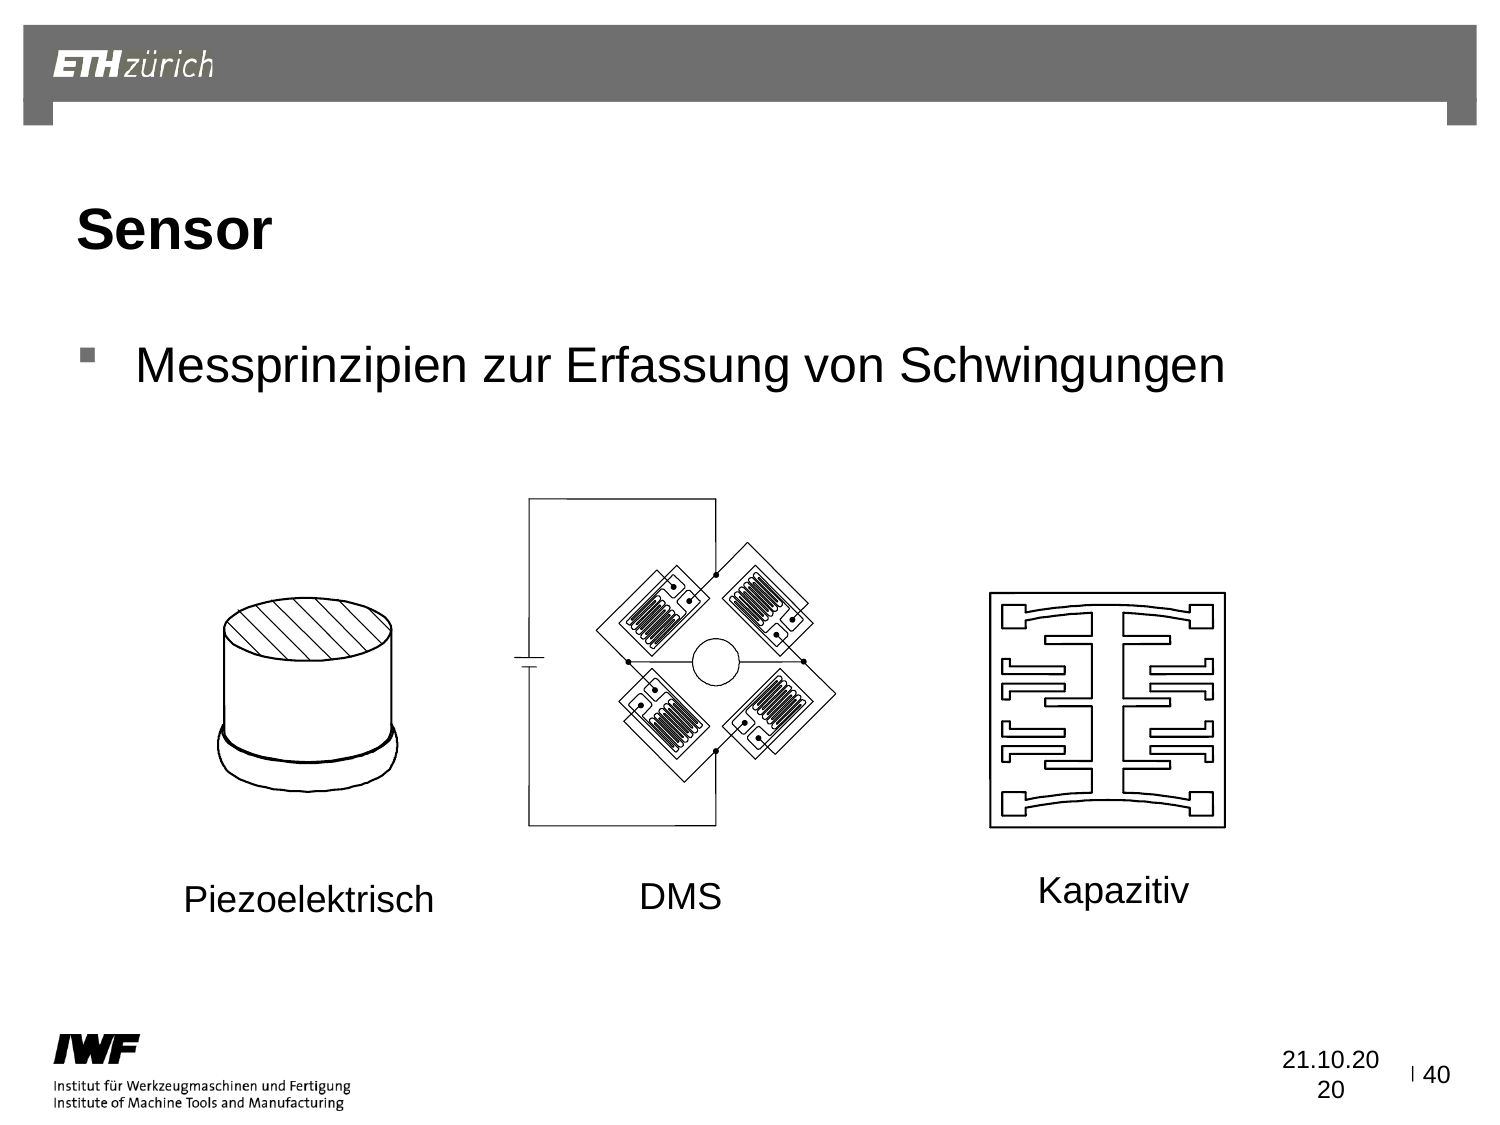

# Sensor
Messprinzipien zur Erfassung von Schwingungen

Kapazitiv
DMS
Piezoelektrisch
21.10.2020
40